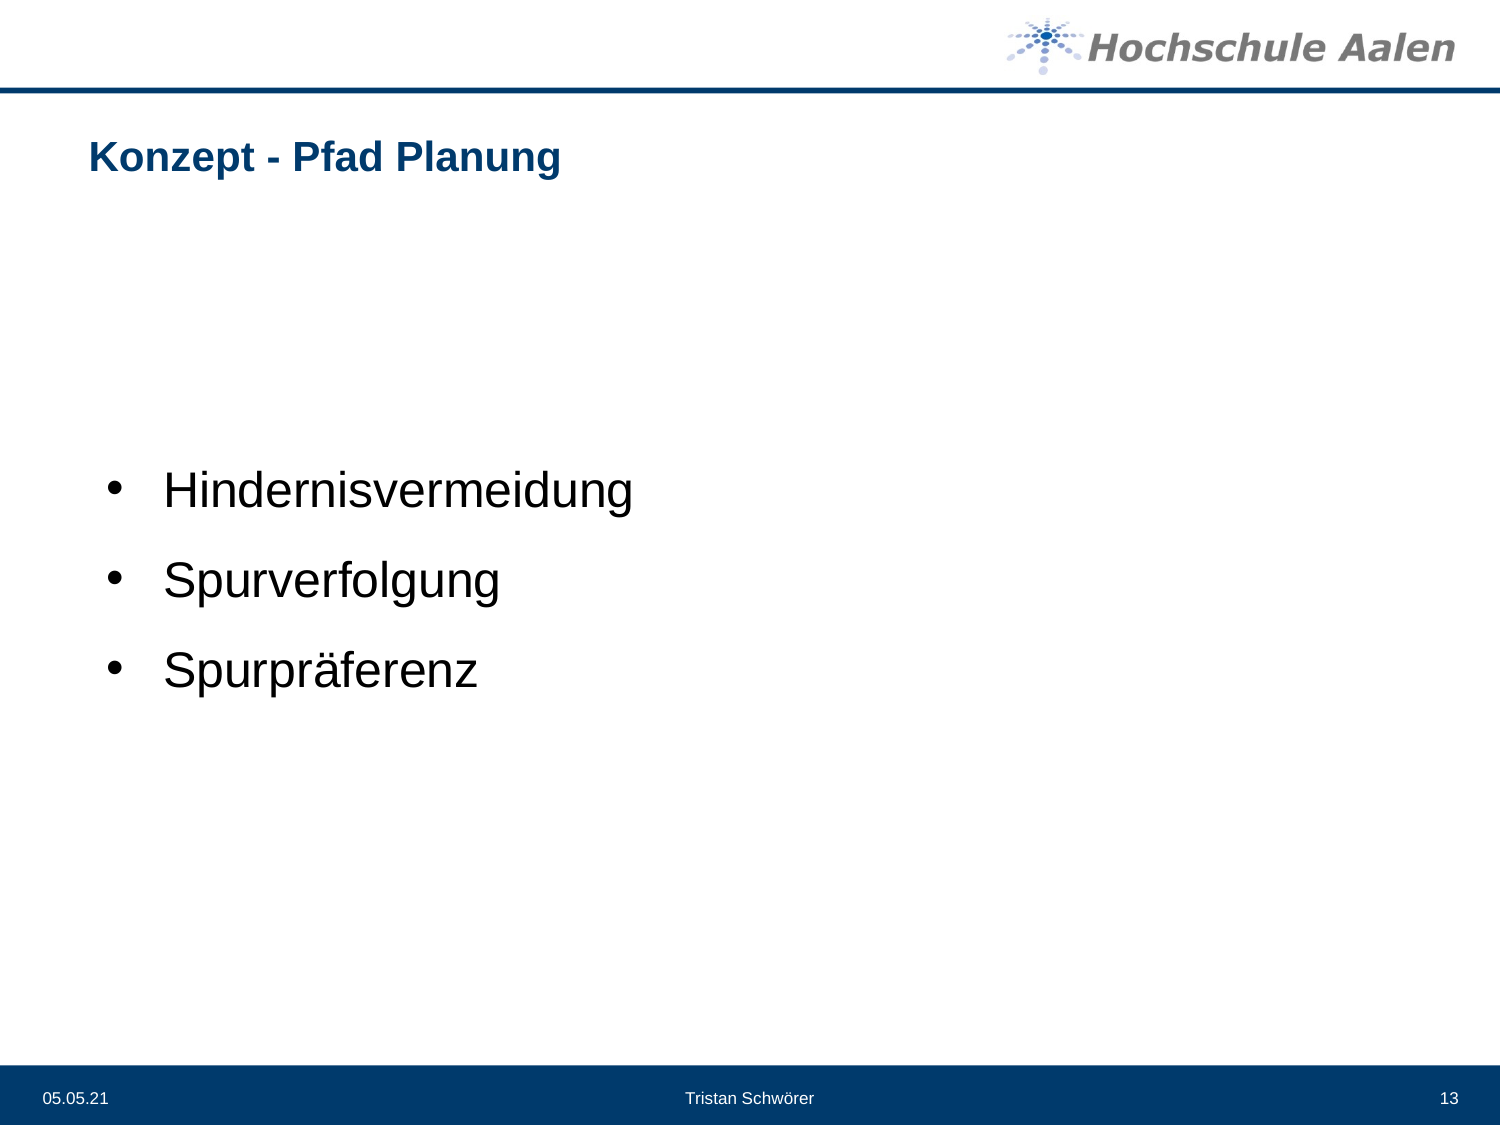

# Konzept - Pfad Planung
Hindernisvermeidung
Spurverfolgung
Spurpräferenz
05.05.21
Tristan Schwörer
13